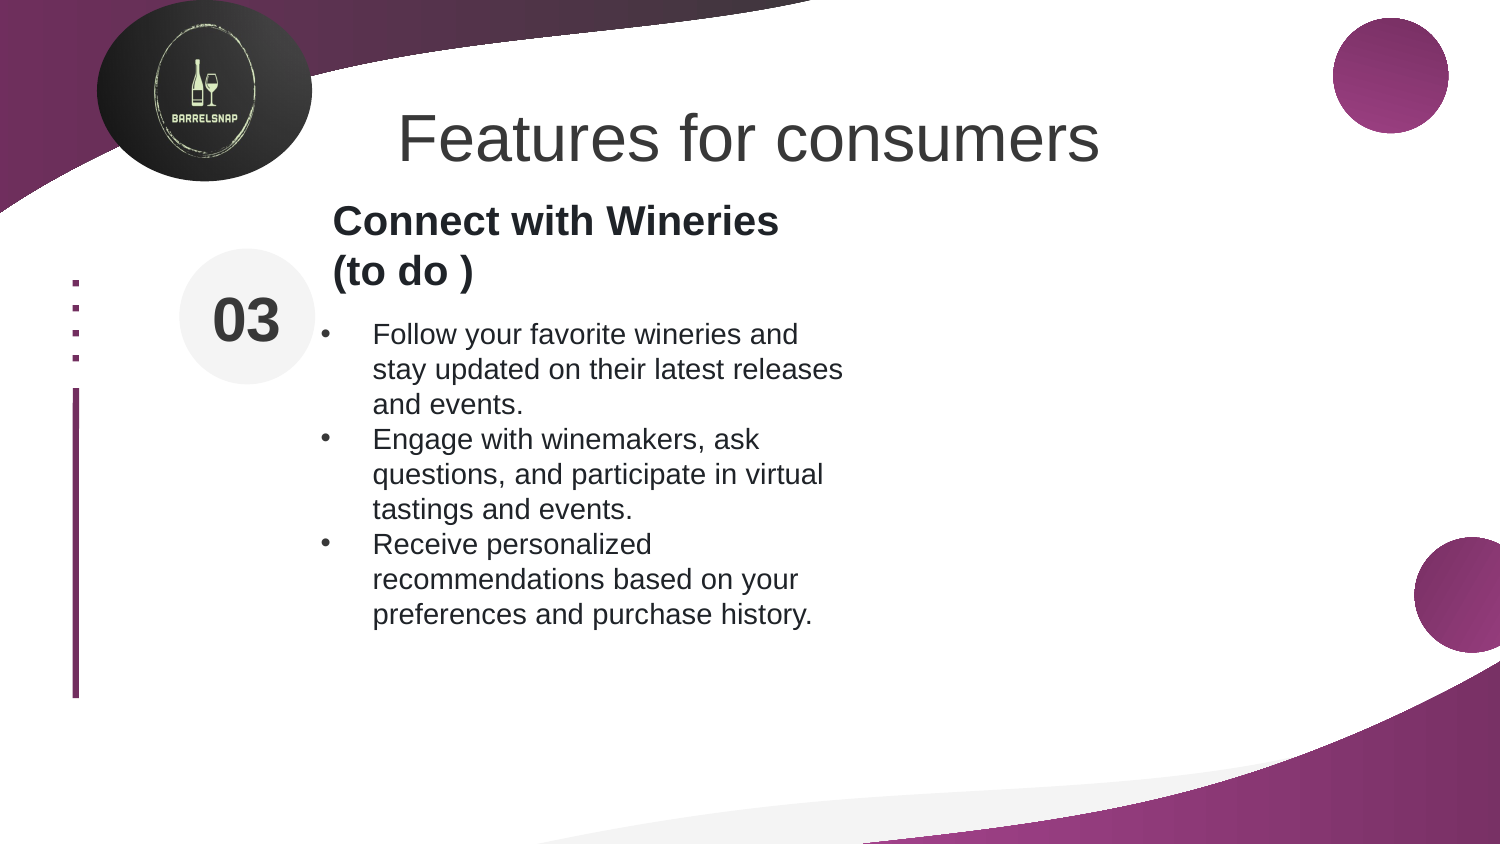

Features for consumers

03
# Connect with Wineries (to do )
Follow your favorite wineries and stay updated on their latest releases and events.
Engage with winemakers, ask questions, and participate in virtual tastings and events.
Receive personalized recommendations based on your preferences and purchase history.